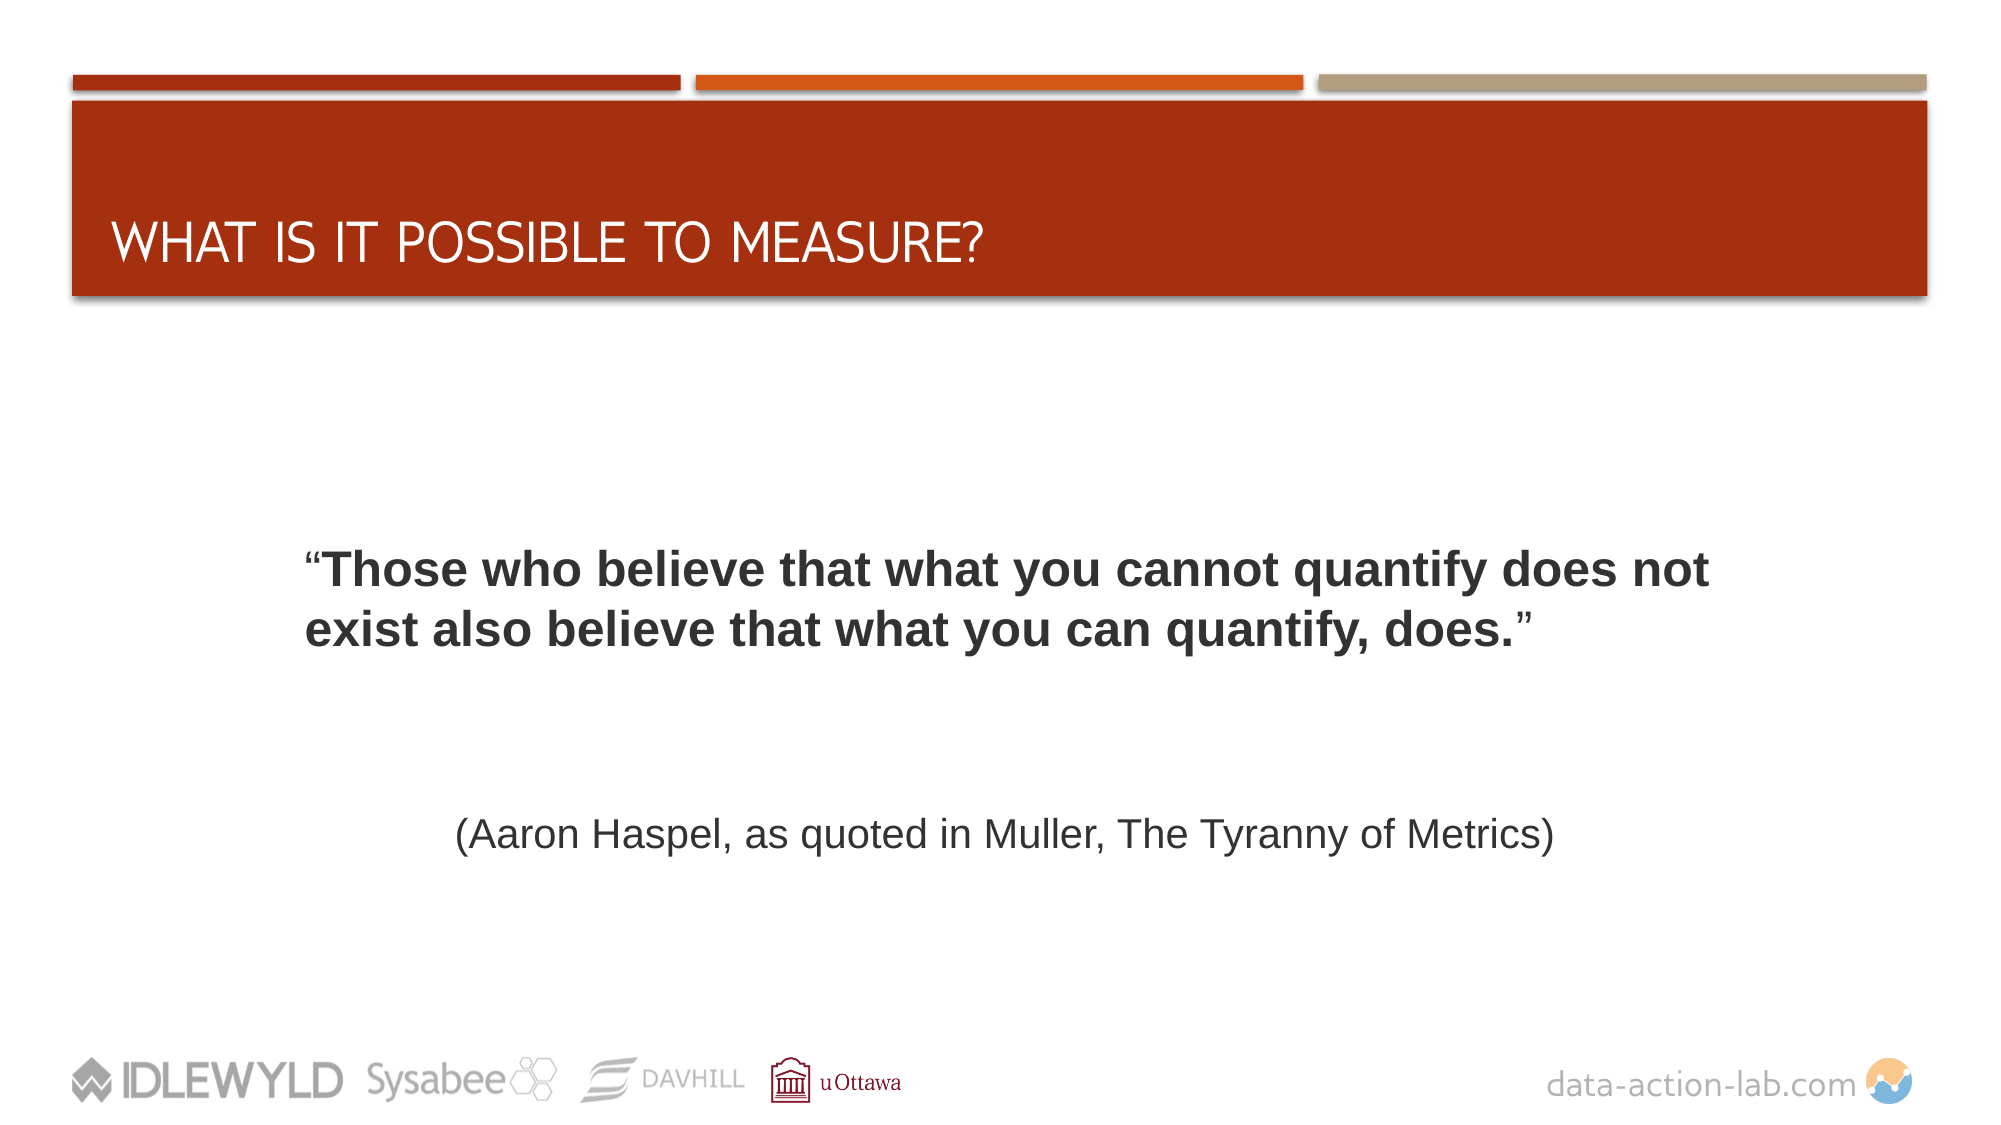

# What is it possible to measure?
“Those who believe that what you cannot quantify does not exist also believe that what you can quantify, does.”
	(Aaron Haspel, as quoted in Muller, The Tyranny of Metrics)